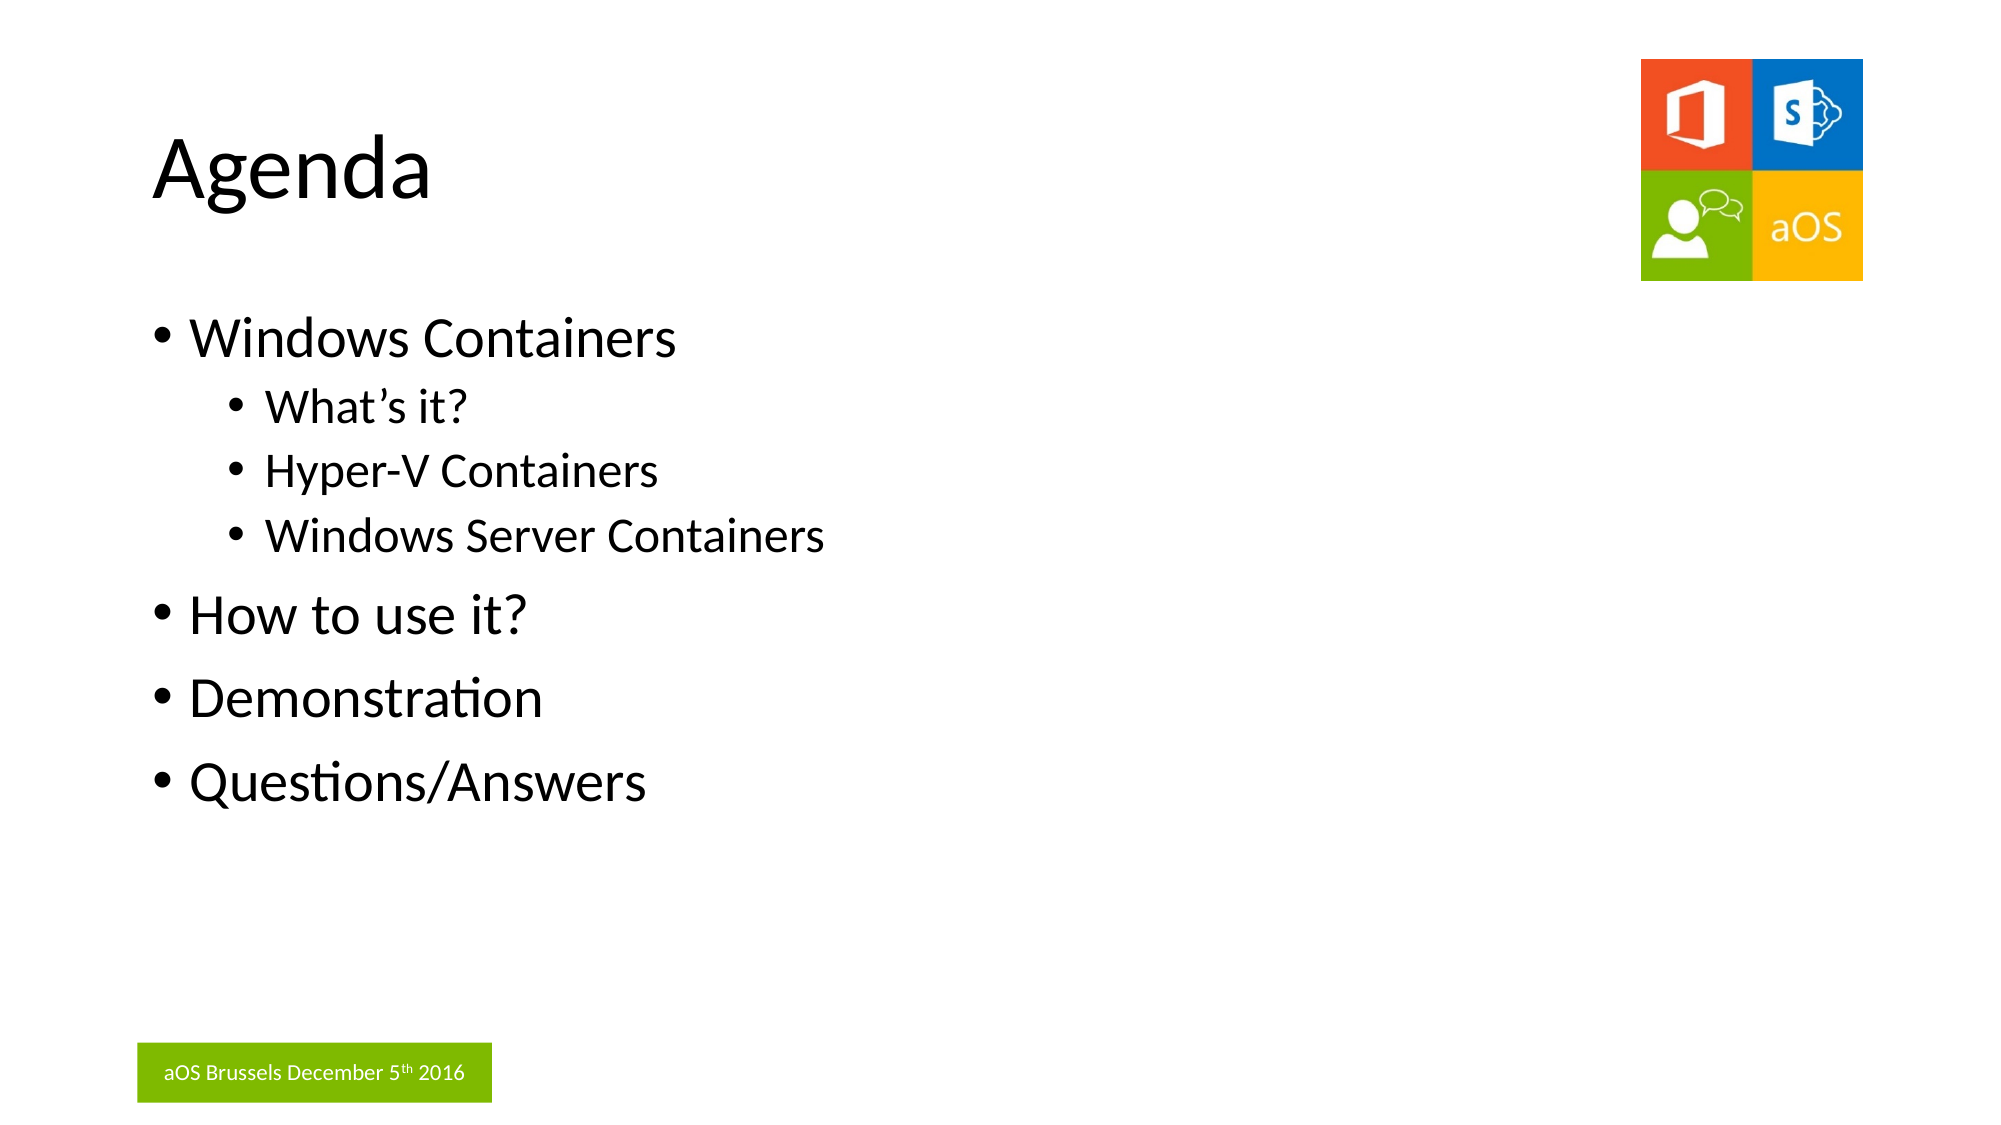

# Agenda
Windows Containers
What’s it?
Hyper-V Containers
Windows Server Containers
How to use it?
Demonstration
Questions/Answers